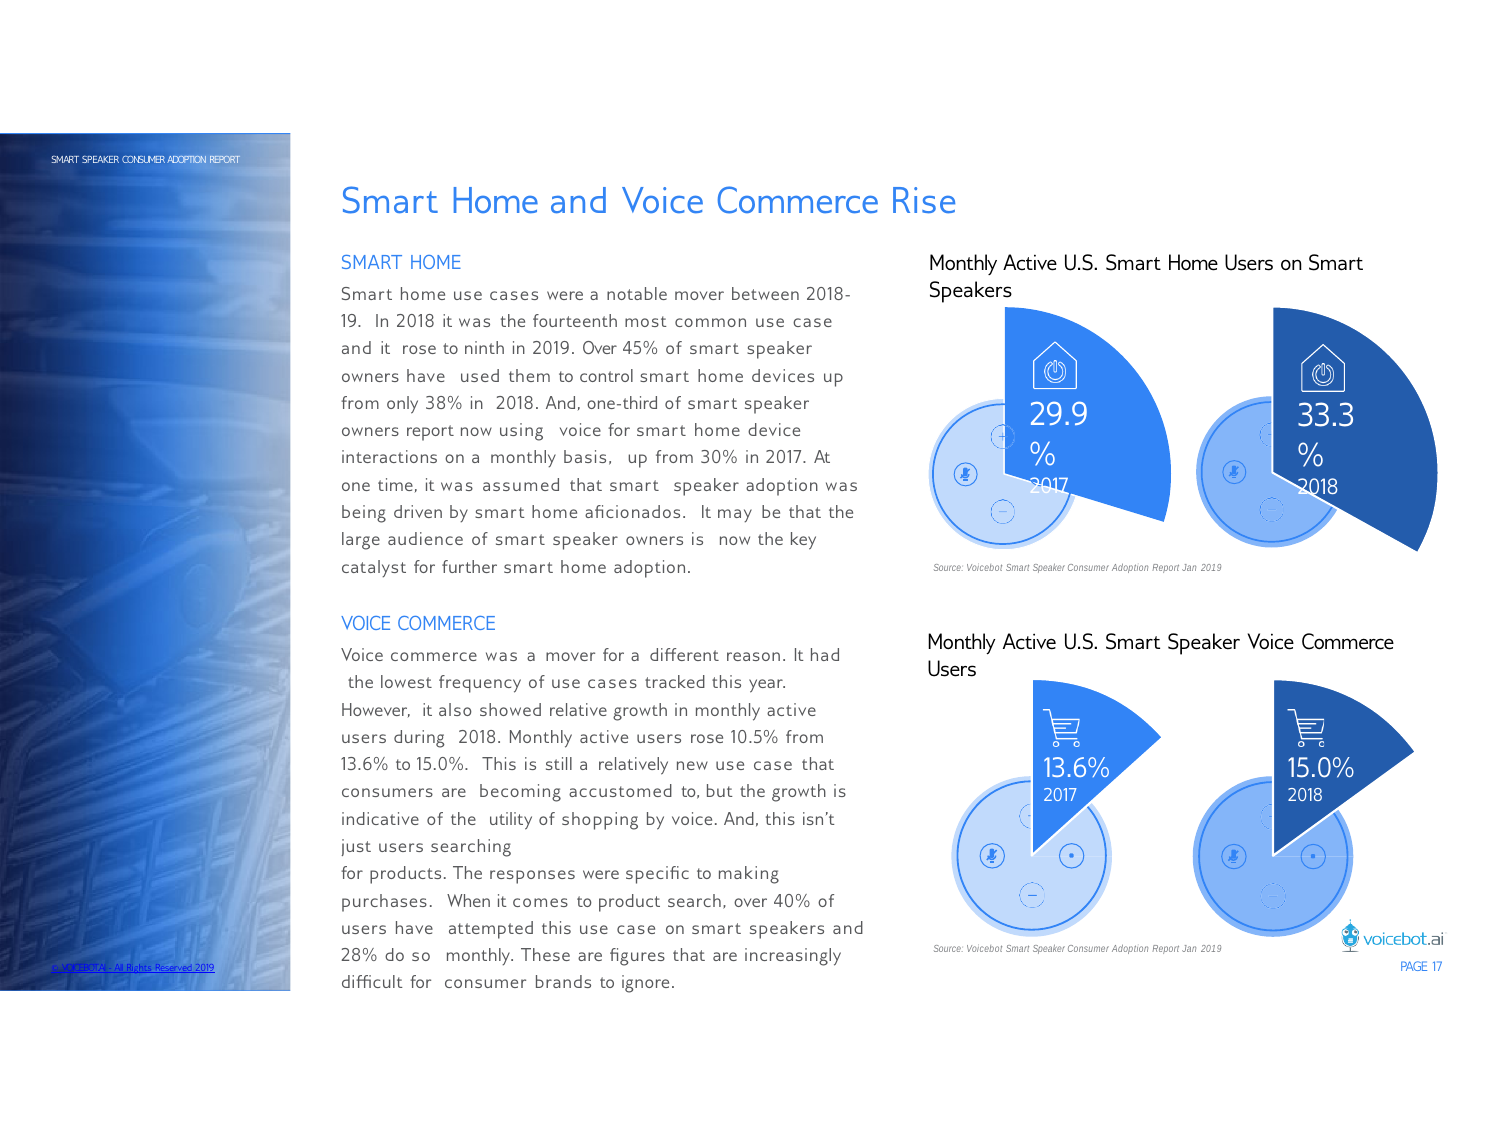

SMART SPEAKER CONSUMER ADOPTION REPORT
# Smart Home and Voice Commerce Rise
SMART HOME
Smart home use cases were a notable mover between 2018-19.  In 2018 it was the fourteenth most common use case and it  rose to ninth in 2019. Over 45% of smart speaker owners have  used them to control smart home devices up from only 38% in  2018. And, one-third of smart speaker owners report now using  voice for smart home device interactions on a monthly basis,  up from 30% in 2017. At one time, it was assumed that smart  speaker adoption was being driven by smart home aficionados.  It may be that the large audience of smart speaker owners is  now the key catalyst for further smart home adoption.

VOICE COMMERCE
Voice commerce was a mover for a different reason. It had  the lowest frequency of use cases tracked this year. However,  it also showed relative growth in monthly active users during  2018. Monthly active users rose 10.5% from 13.6% to 15.0%.  This is still a relatively new use case that consumers are  becoming accustomed to, but the growth is indicative of the  utility of shopping by voice. And, this isn’t just users searching
for products. The responses were specific to making purchases.  When it comes to product search, over 40% of users have  attempted this use case on smart speakers and 28% do so  monthly. These are figures that are increasingly difficult for  consumer brands to ignore.
Monthly Active U.S. Smart Home Users on Smart Speakers

29.9%
2017
33.3%
2018

Source: Voicebot Smart Speaker Consumer Adoption Report Jan 2019
Monthly Active U.S. Smart Speaker Voice Commerce Users

15.0%
2018
13.6%
2017

Source: Voicebot Smart Speaker Consumer Adoption Report Jan 2019
PAGE 17
© VOICEBOT.AI - All Rights Reserved 2019